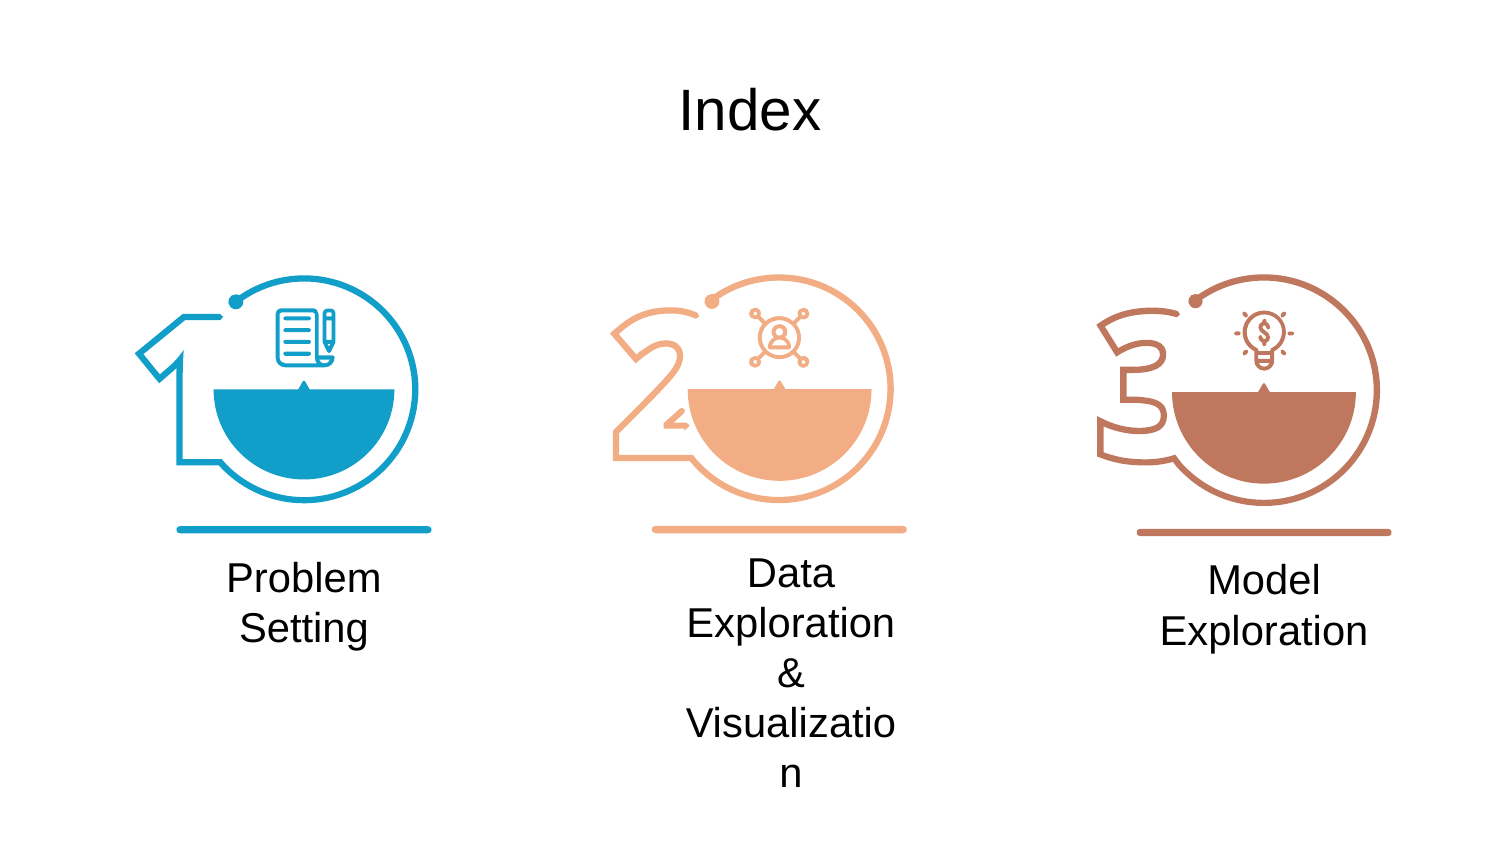

# Index

Data Exploration & Visualization
Problem Setting
Model Exploration